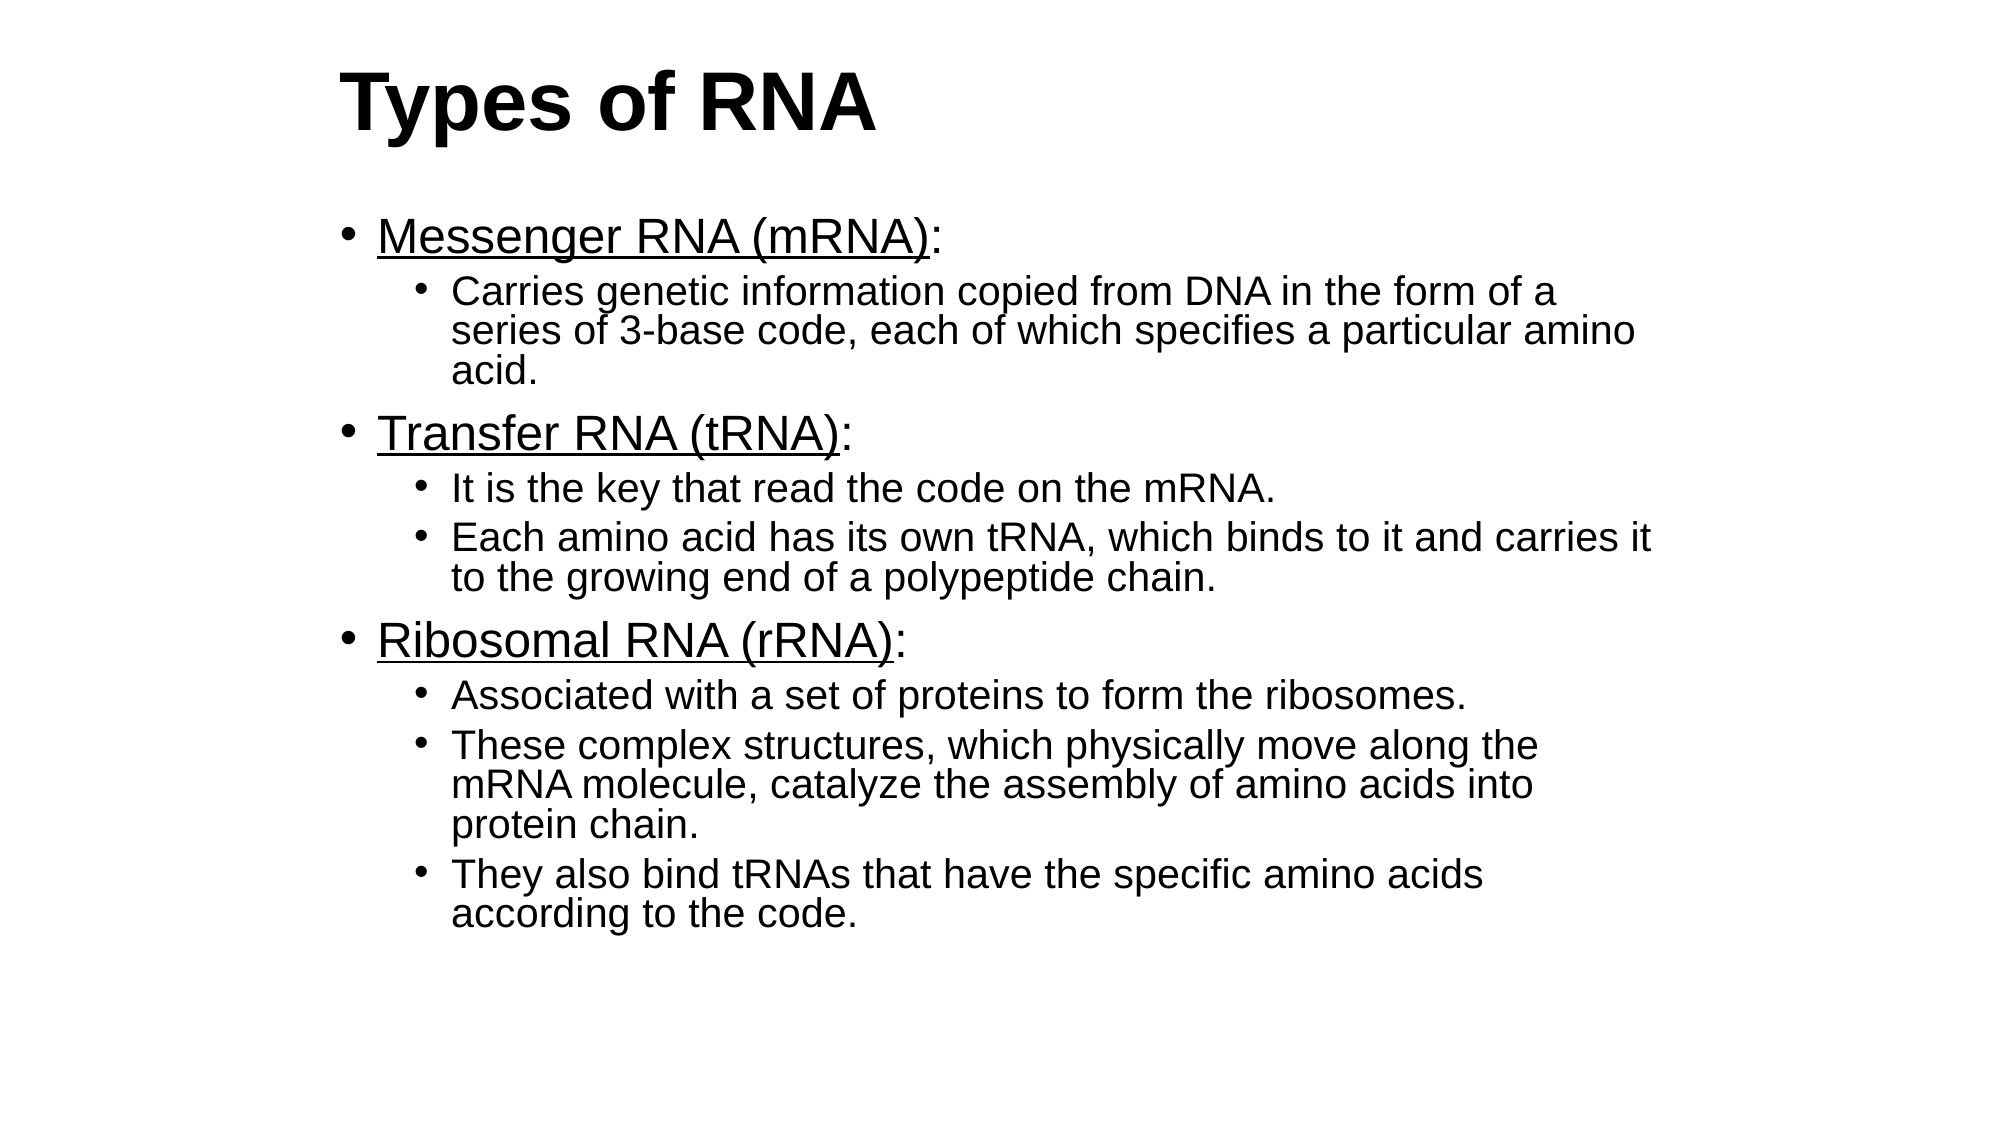

# Types of RNA
Messenger RNA (mRNA):
Carries genetic information copied from DNA in the form of a series of 3-base code, each of which specifies a particular amino acid.
Transfer RNA (tRNA):
It is the key that read the code on the mRNA.
Each amino acid has its own tRNA, which binds to it and carries it to the growing end of a polypeptide chain.
Ribosomal RNA (rRNA):
Associated with a set of proteins to form the ribosomes.
These complex structures, which physically move along the mRNA molecule, catalyze the assembly of amino acids into protein chain.
They also bind tRNAs that have the specific amino acids according to the code.